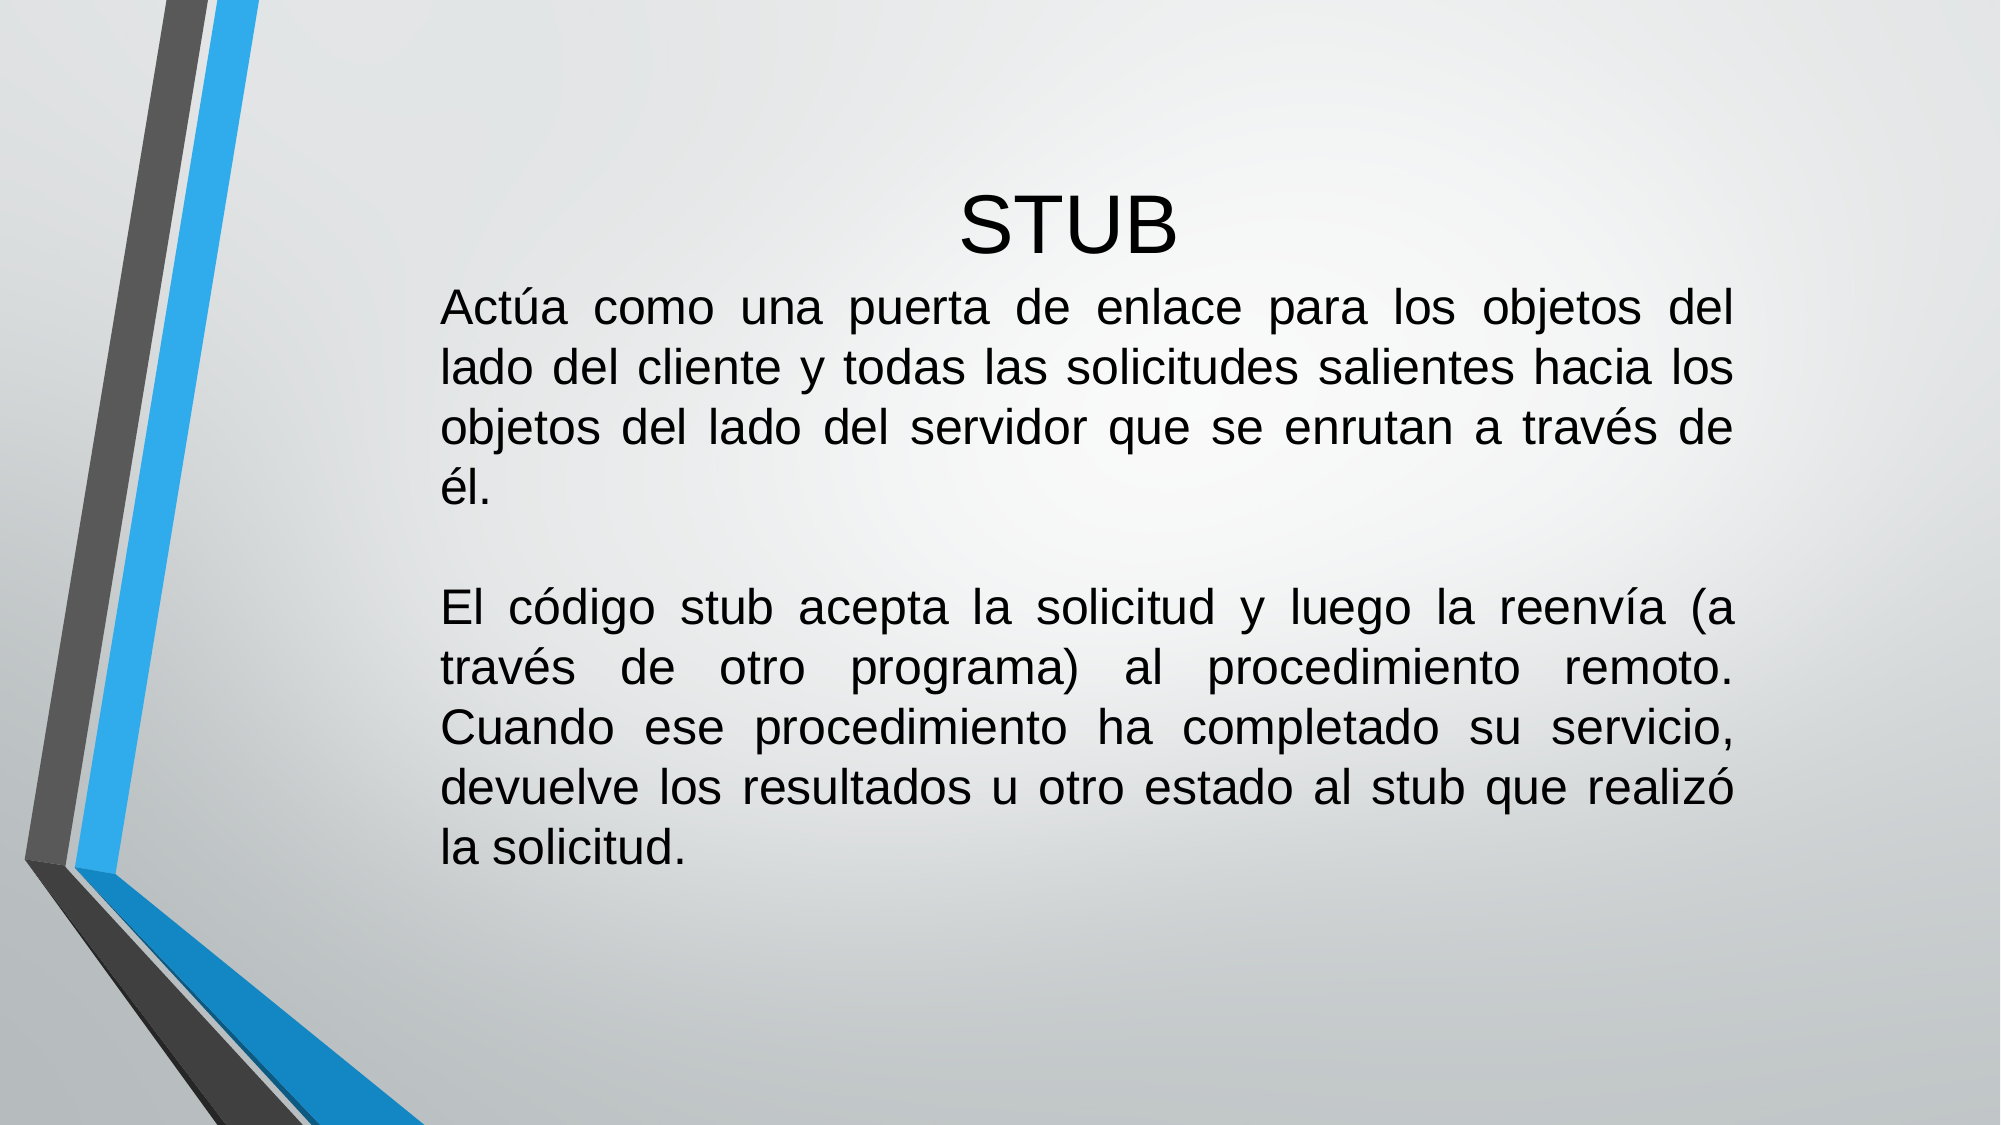

# STUB
Actúa como una puerta de enlace para los objetos del lado del cliente y todas las solicitudes salientes hacia los objetos del lado del servidor que se enrutan a través de él.

El código stub acepta la solicitud y luego la reenvía (a través de otro programa) al procedimiento remoto. Cuando ese procedimiento ha completado su servicio, devuelve los resultados u otro estado al stub que realizó la solicitud.